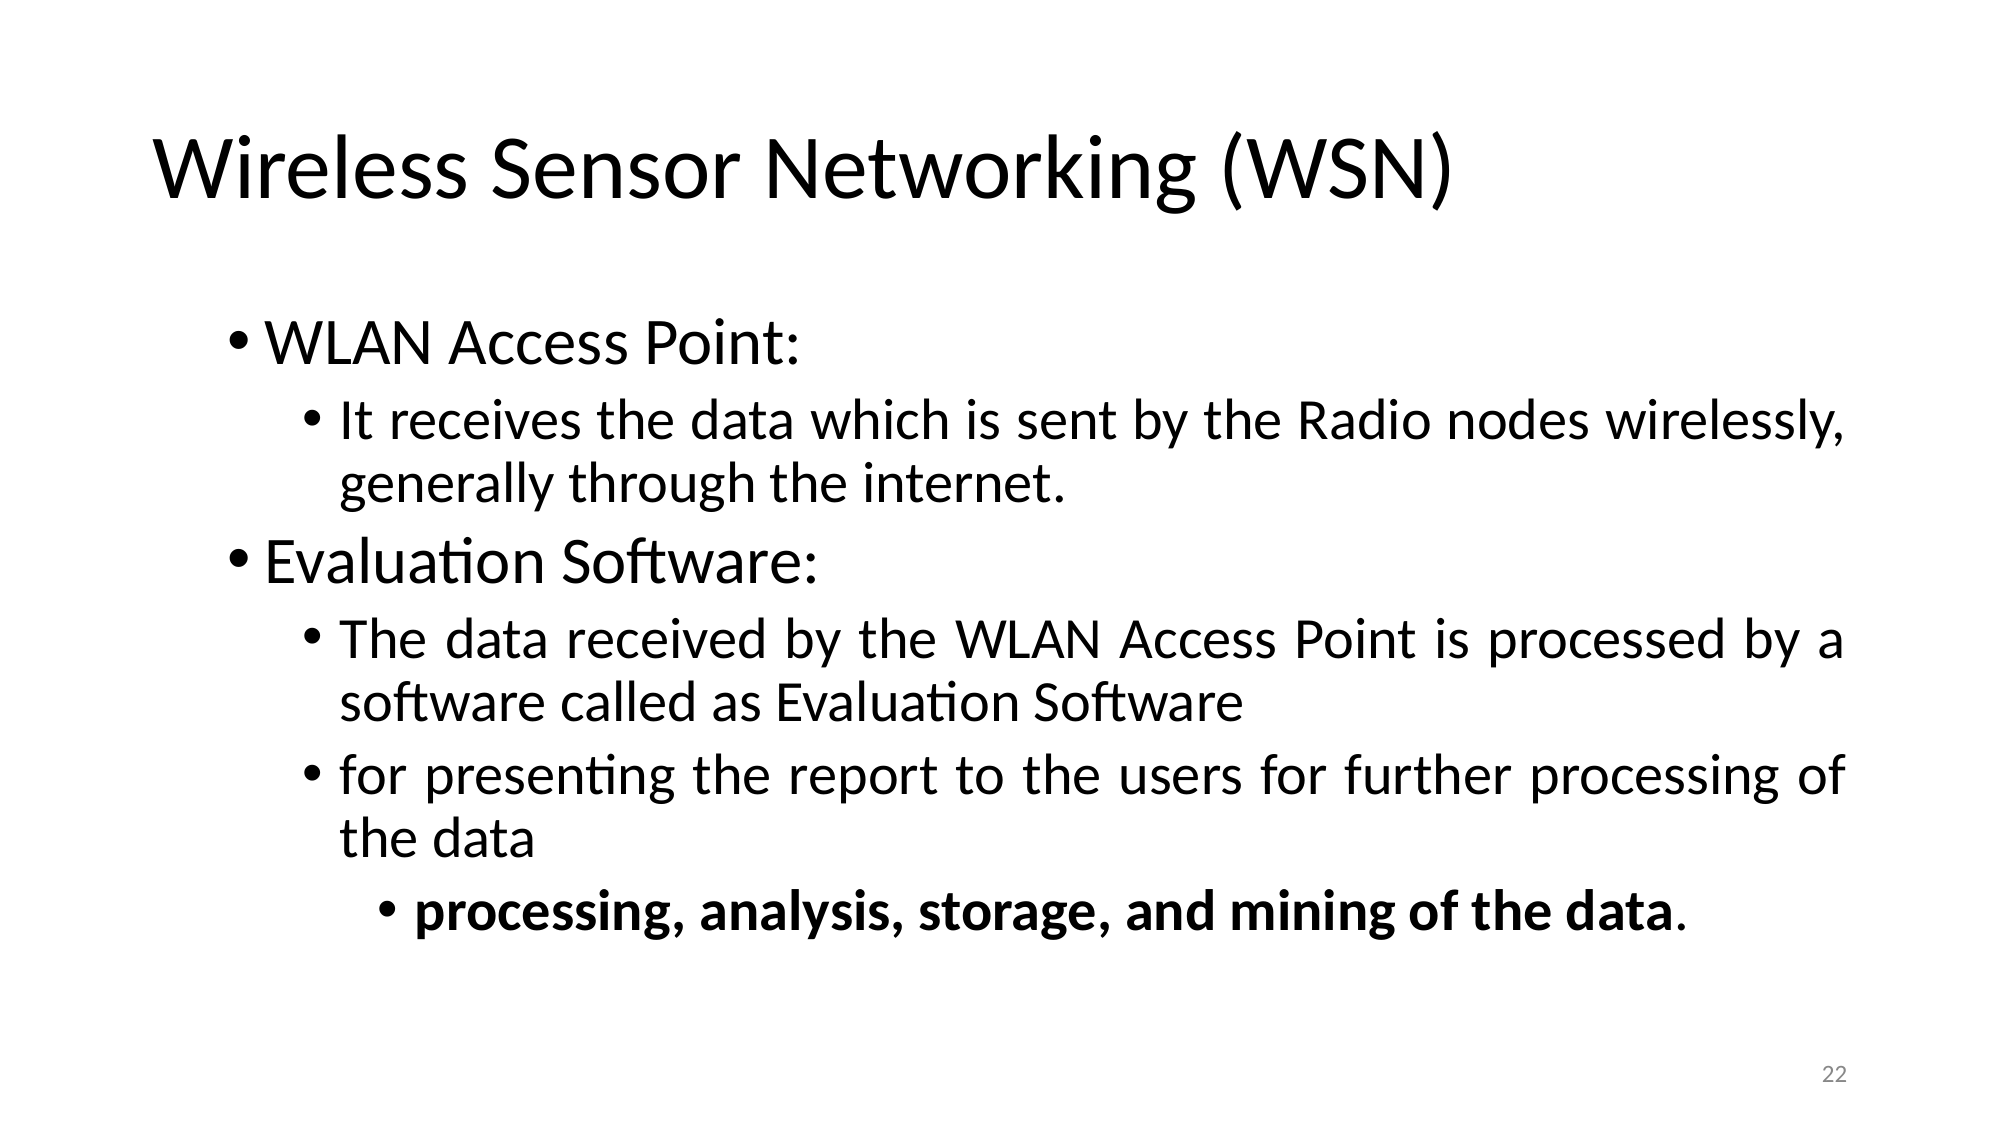

# Wireless Sensor Networking (WSN)
WLAN Access Point:
It receives the data which is sent by the Radio nodes wirelessly, generally through the internet.
Evaluation Software:
The data received by the WLAN Access Point is processed by a software called as Evaluation Software
for presenting the report to the users for further processing of the data
processing, analysis, storage, and mining of the data.

22